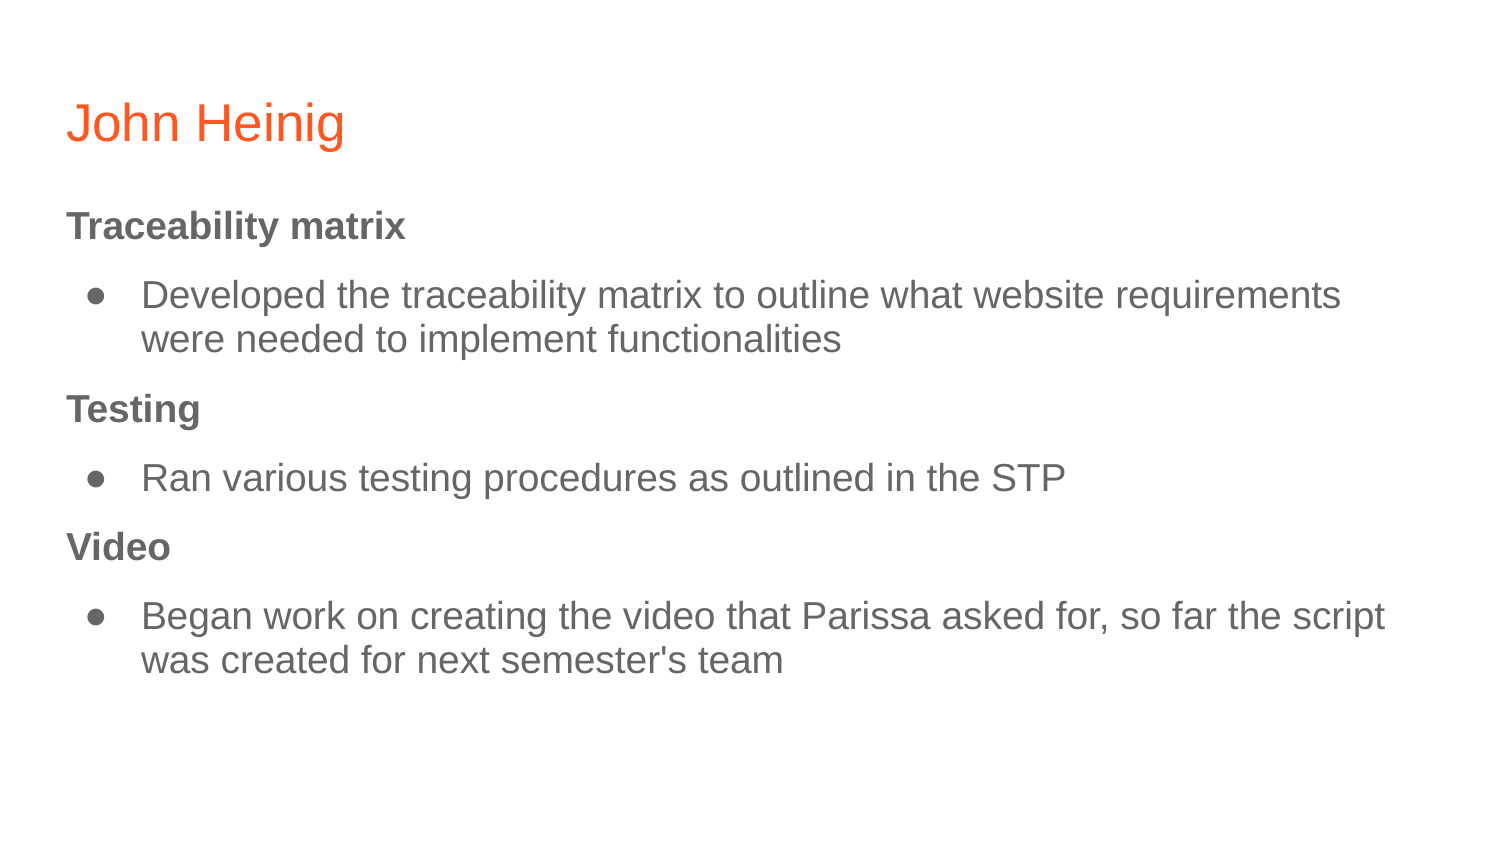

# John Heinig
Traceability matrix
Developed the traceability matrix to outline what website requirements were needed to implement functionalities
Testing
Ran various testing procedures as outlined in the STP
Video
Began work on creating the video that Parissa asked for, so far the script was created for next semester's team